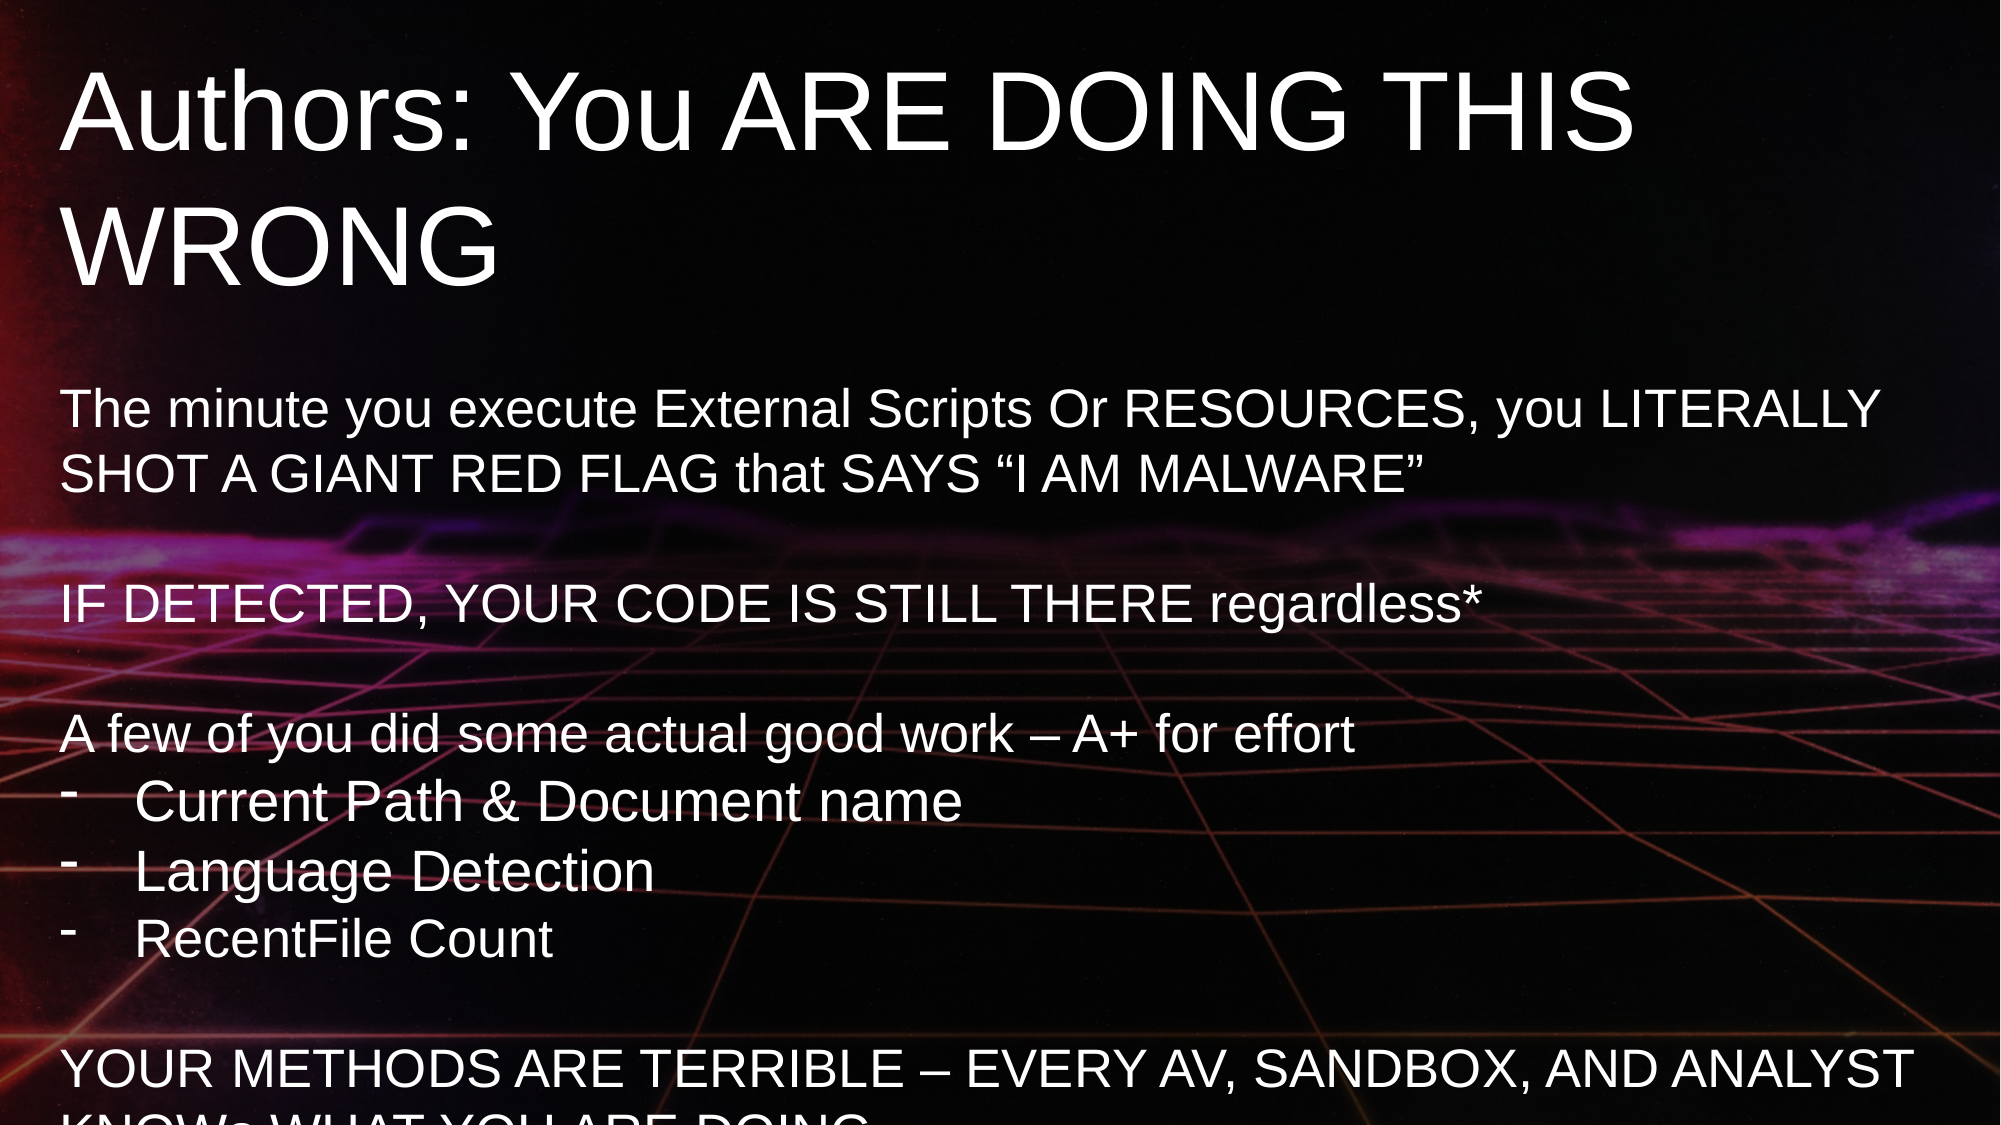

Authors: You ARE DOING THIS WRONG

The minute you execute External Scripts Or RESOURCES, you LITERALLY SHOT A GIANT RED FLAG that SAYS “I AM MALWARE”

IF DETECTED, YOUR CODE IS STILL THERE regardless*

A few of you did some actual good work – A+ for effort
Current Path & Document name
Language Detection
RecentFile Count

YOUR METHODS ARE TERRIBLE – EVERY AV, SANDBOX, AND ANALYST KNOWs WHAT YOU ARE DOING